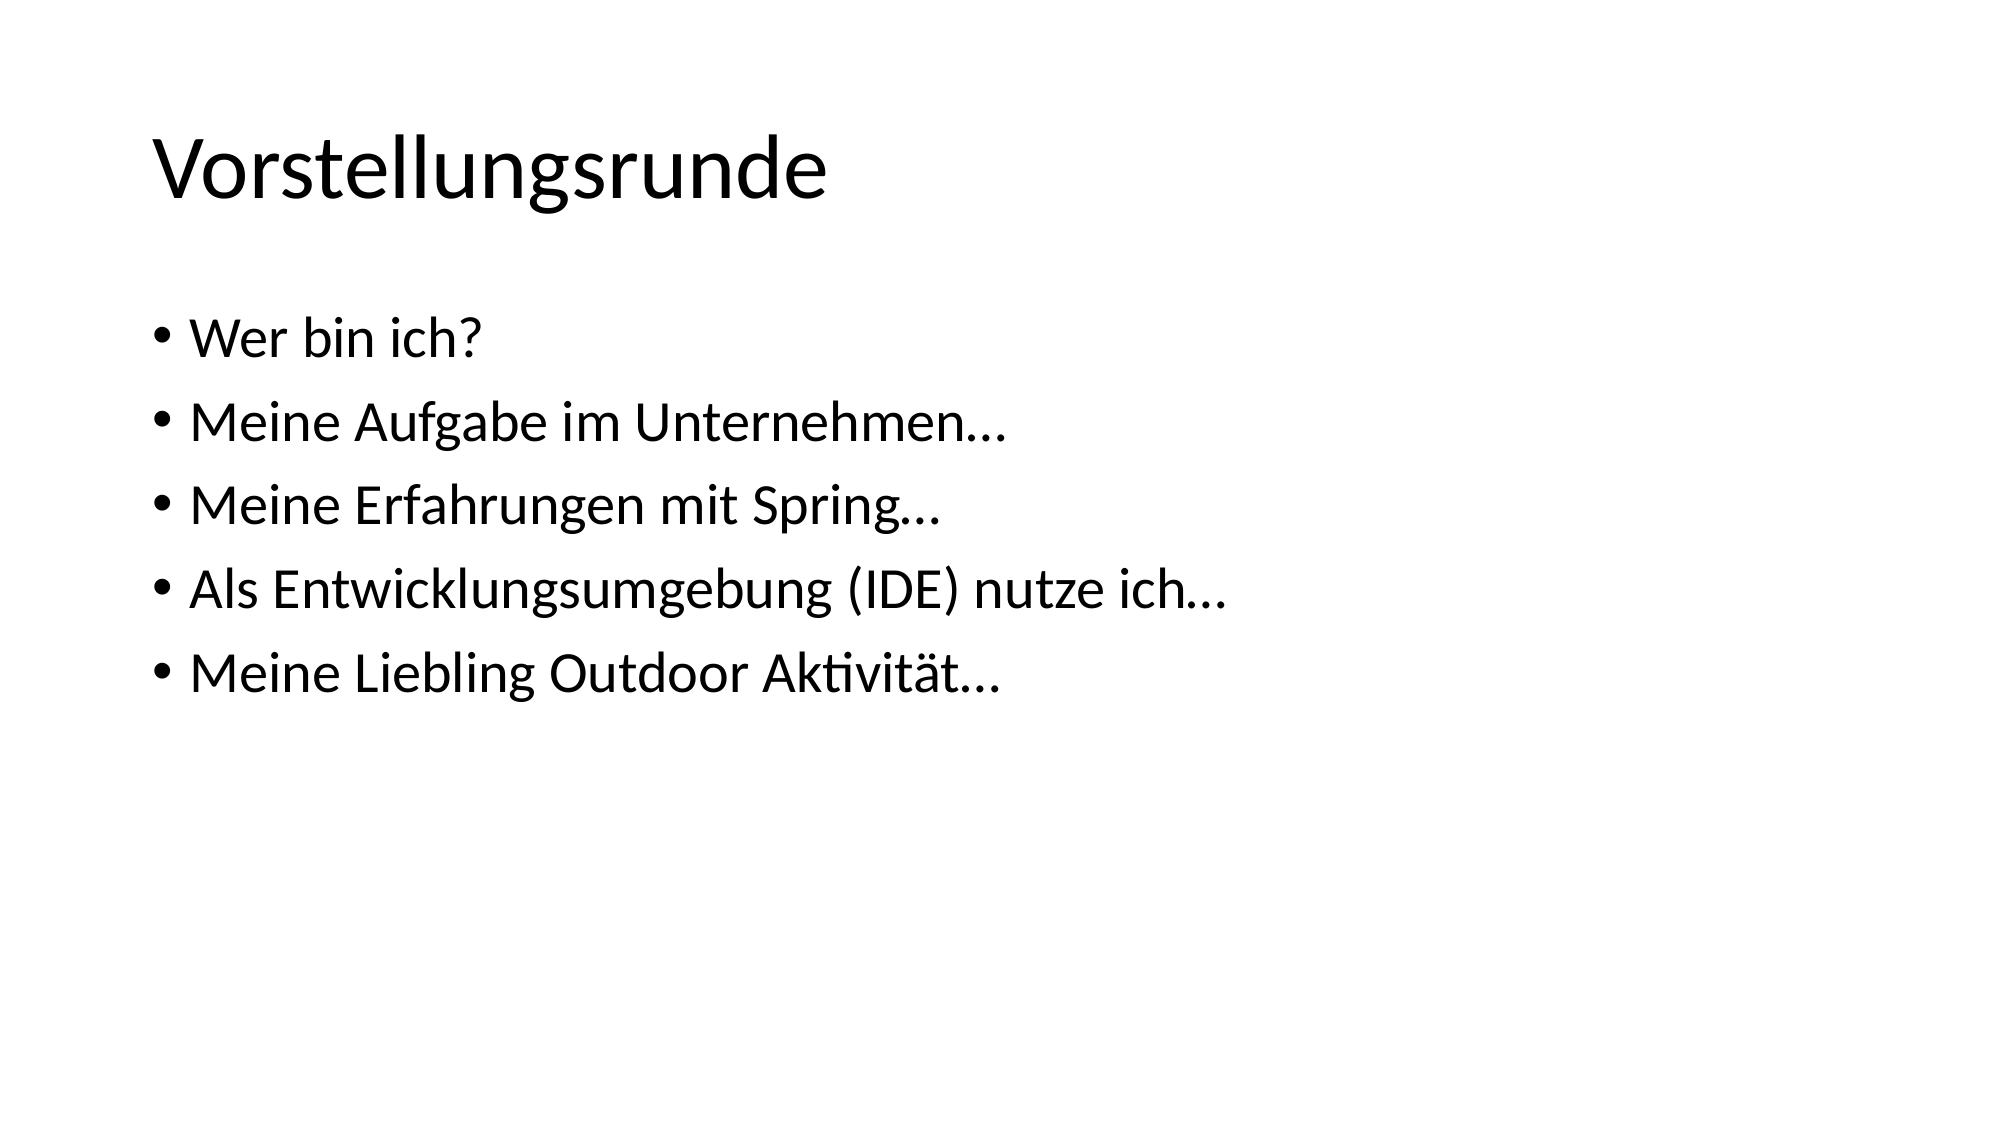

# Vorstellungsrunde
Wer bin ich?
Meine Aufgabe im Unternehmen…
Meine Erfahrungen mit Spring…
Als Entwicklungsumgebung (IDE) nutze ich…
Meine Liebling Outdoor Aktivität…